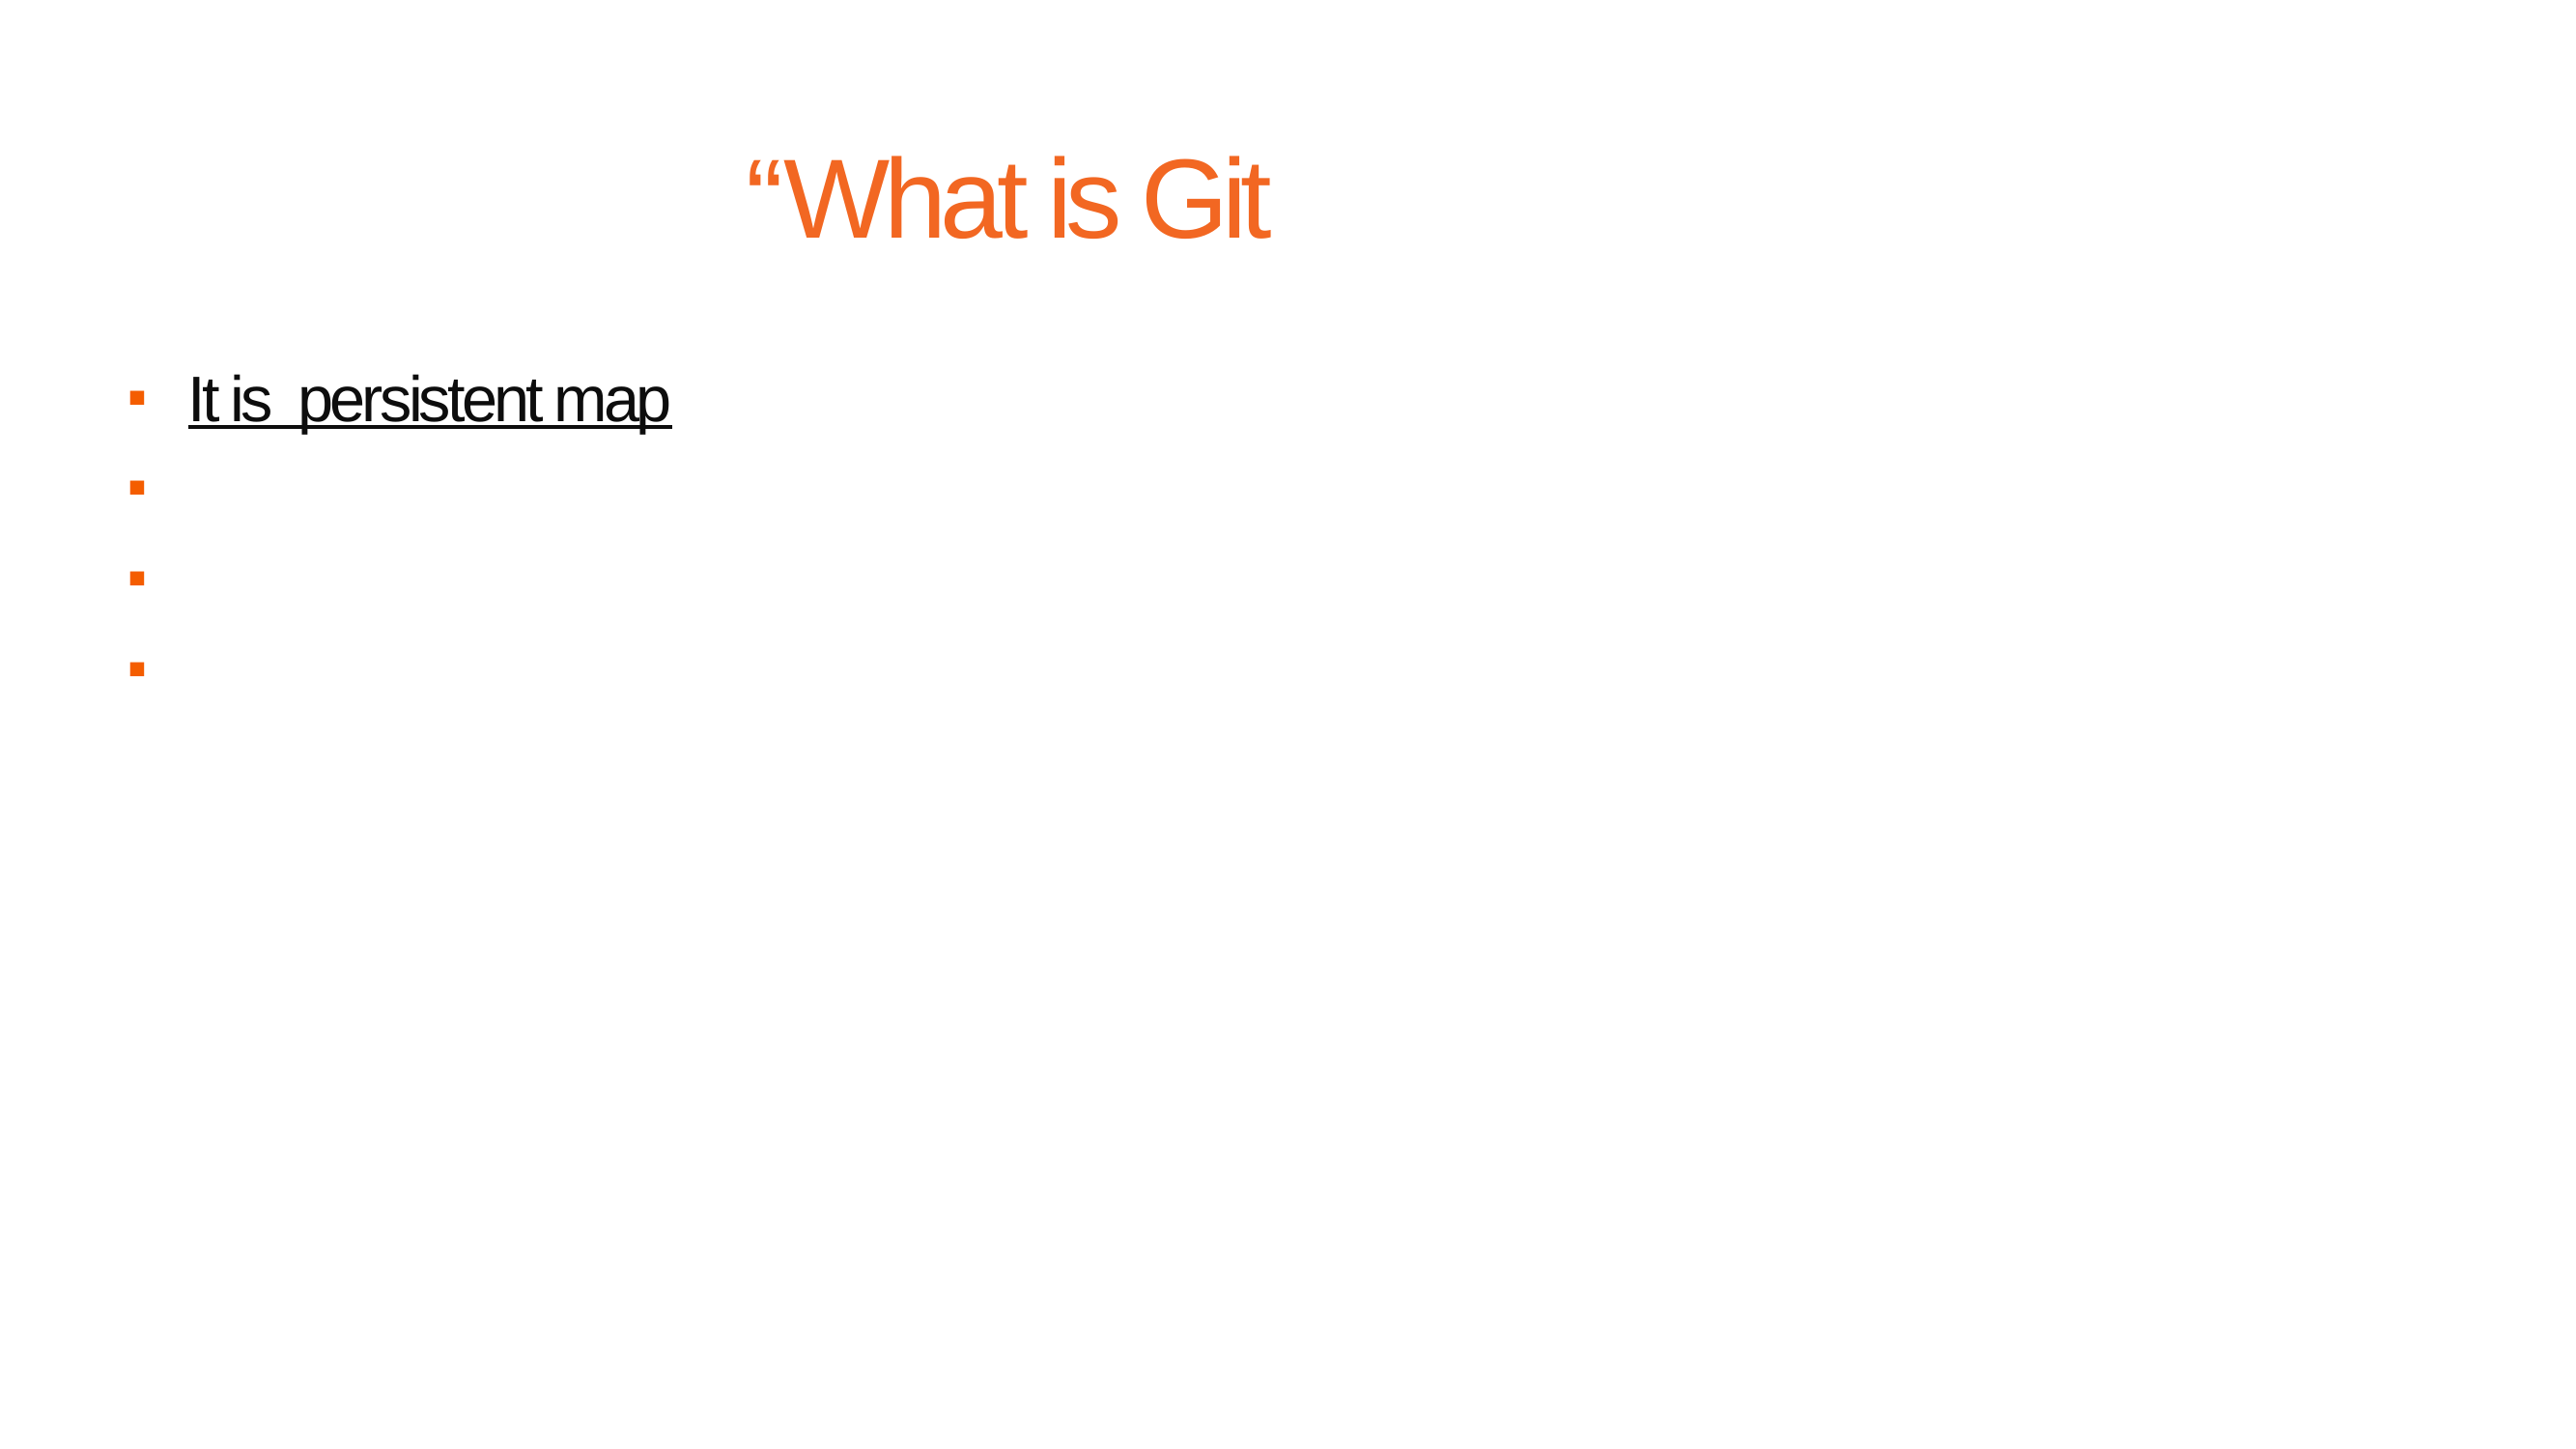

# “What is Git
It is  persistent map
▪
▪
▪
▪